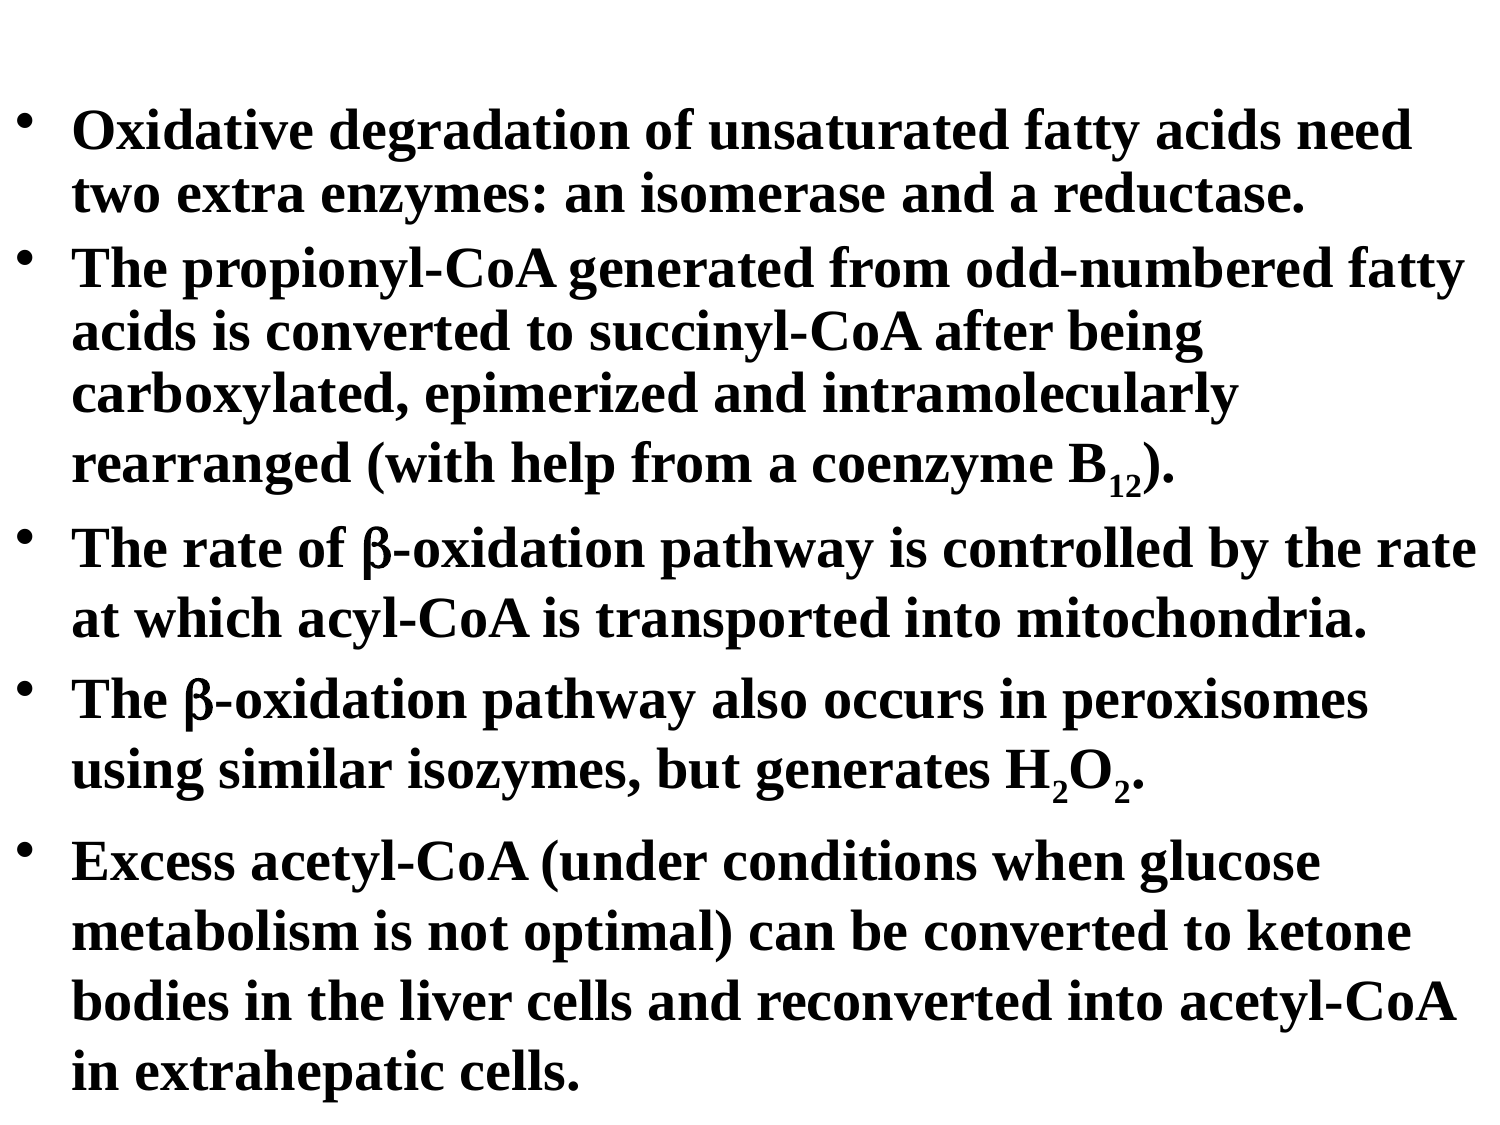

Oxidative degradation of unsaturated fatty acids need two extra enzymes: an isomerase and a reductase.
The propionyl-CoA generated from odd-numbered fatty acids is converted to succinyl-CoA after being carboxylated, epimerized and intramolecularly rearranged (with help from a coenzyme B12).
The rate of β-oxidation pathway is controlled by the rate at which acyl-CoA is transported into mitochondria.
The β-oxidation pathway also occurs in peroxisomes using similar isozymes, but generates H2O2.
Excess acetyl-CoA (under conditions when glucose metabolism is not optimal) can be converted to ketone bodies in the liver cells and reconverted into acetyl-CoA in extrahepatic cells.